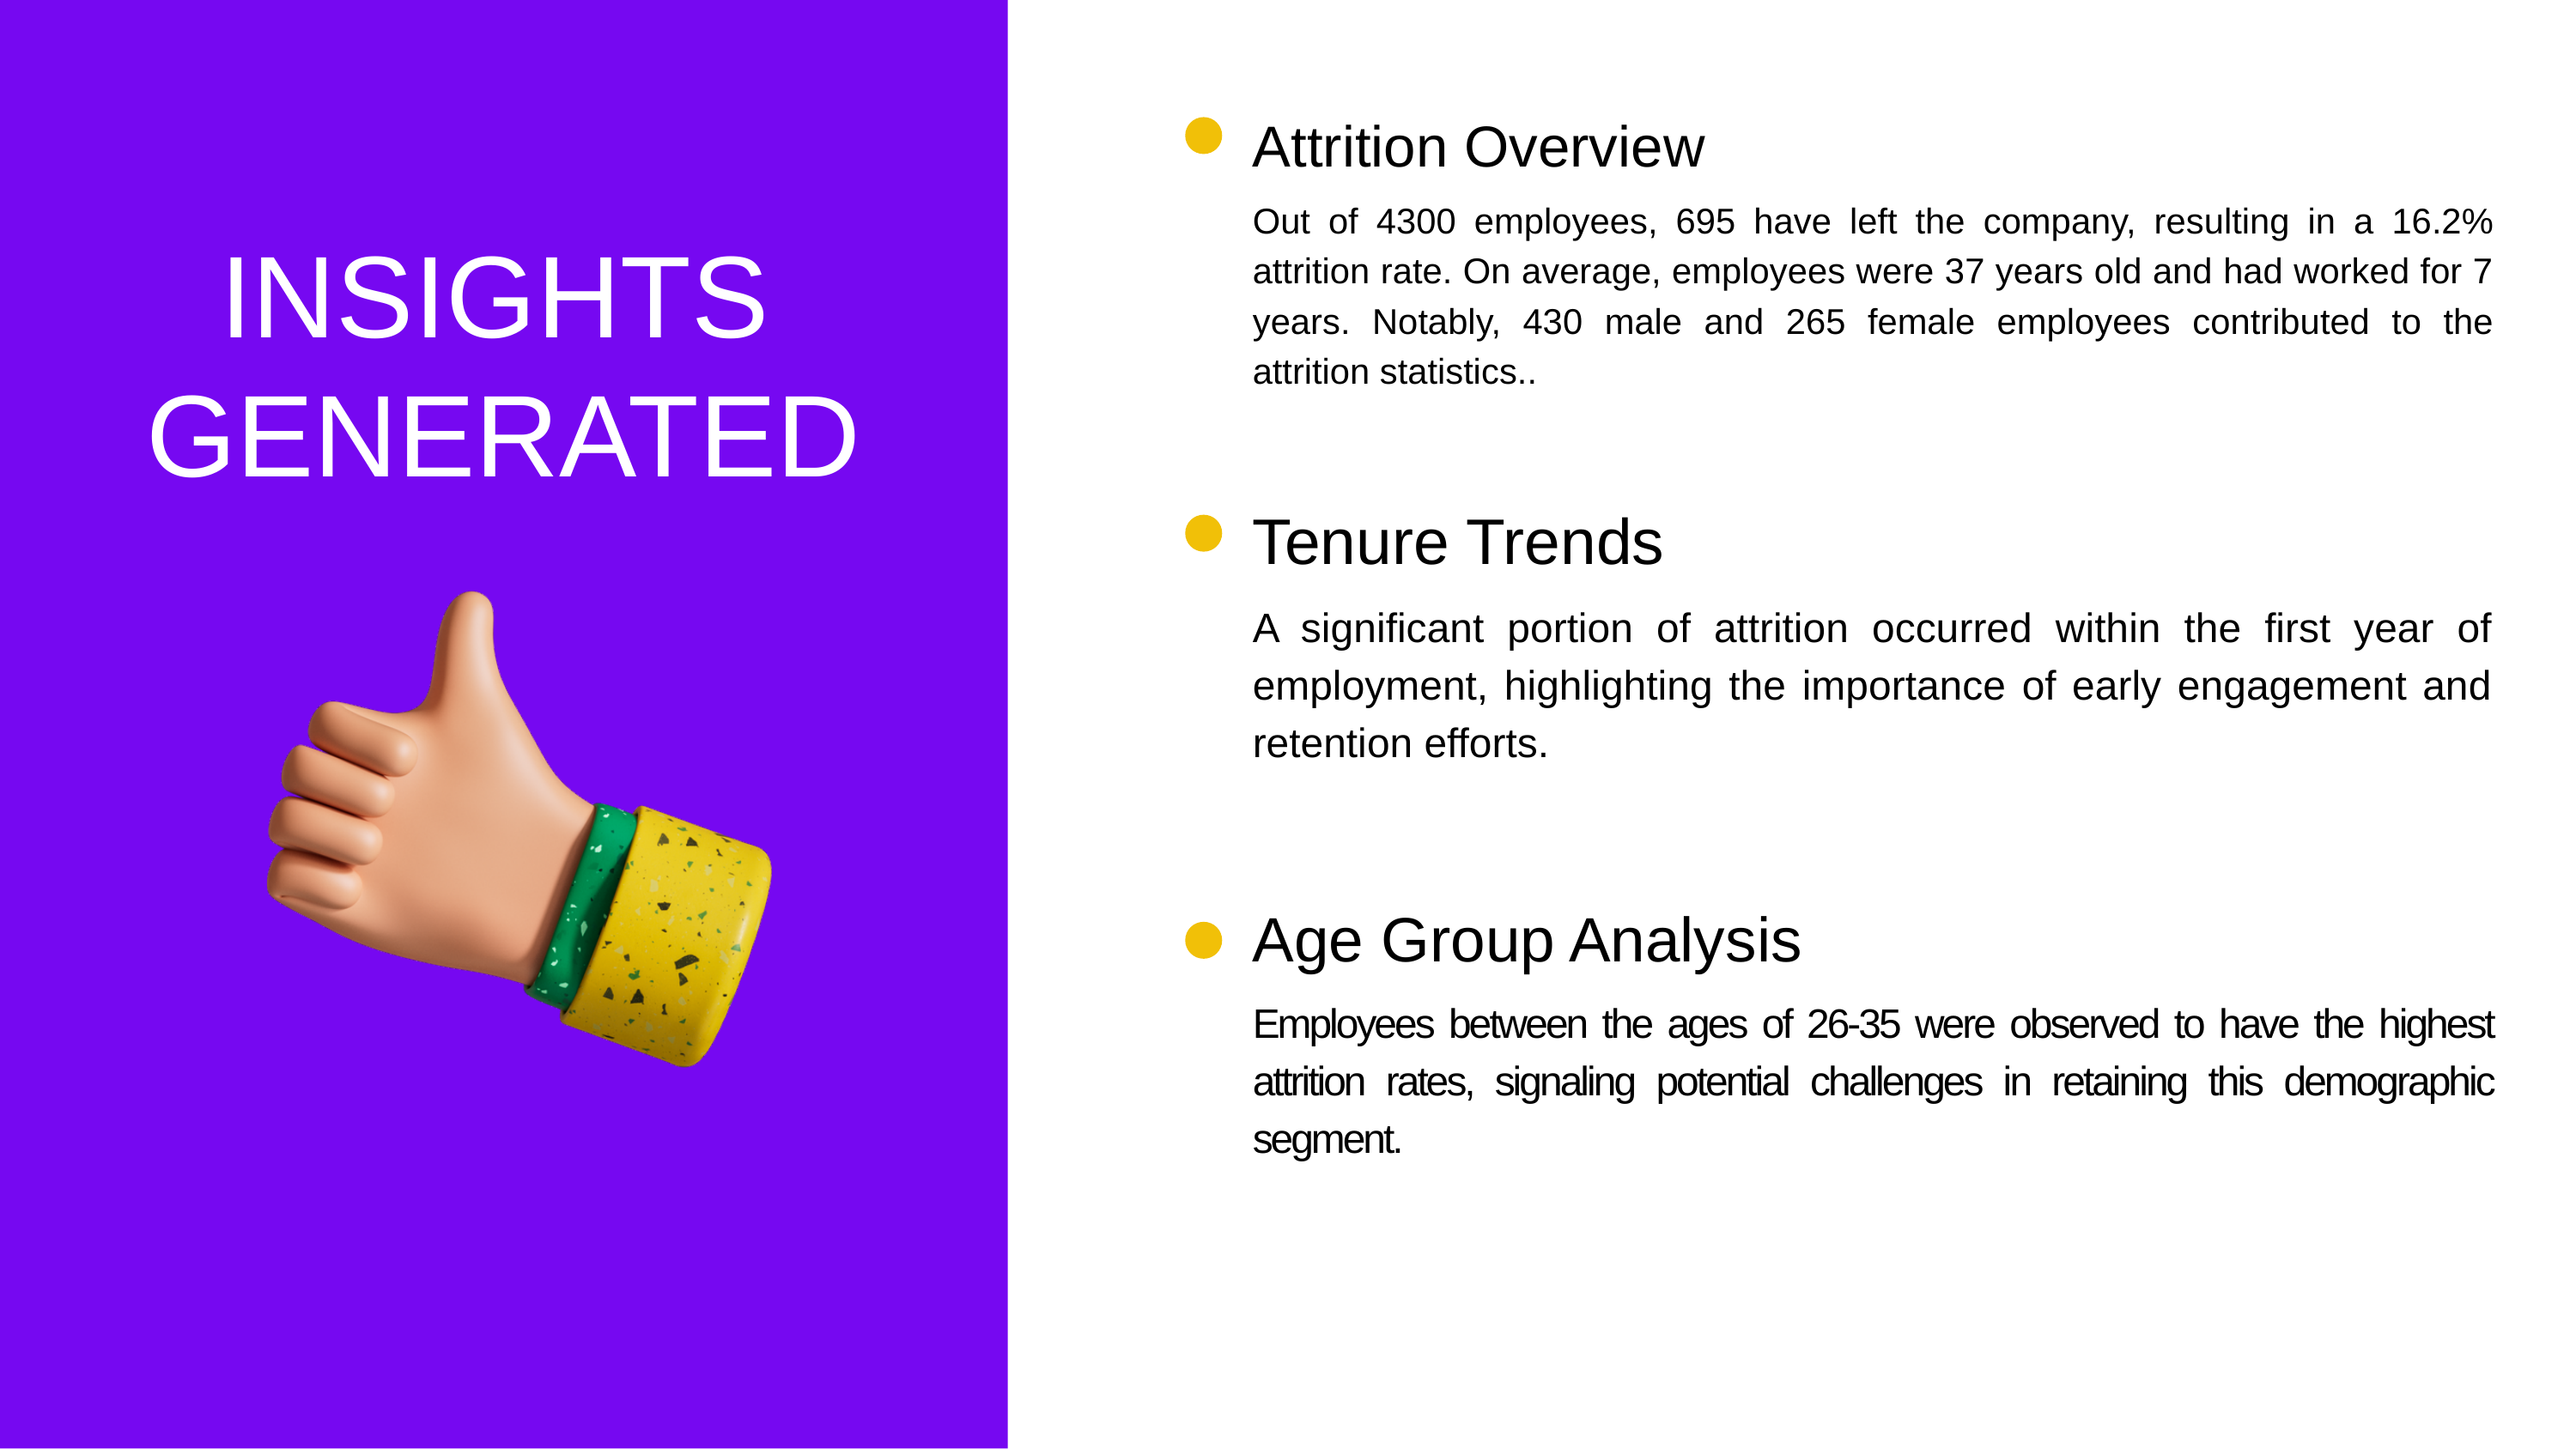

Attrition Overview
Out of 4300 employees, 695 have left the company, resulting in a 16.2% attrition rate. On average, employees were 37 years old and had worked for 7 years. Notably, 430 male and 265 female employees contributed to the attrition statistics..

    INSIGHTS
GENERATED
Tenure Trends
A significant portion of attrition occurred within the first year of employment, highlighting the importance of early engagement and retention efforts.

Age Group Analysis
Employees between the ages of 26-35 were observed to have the highest attrition rates, signaling potential challenges in retaining this demographic segment.